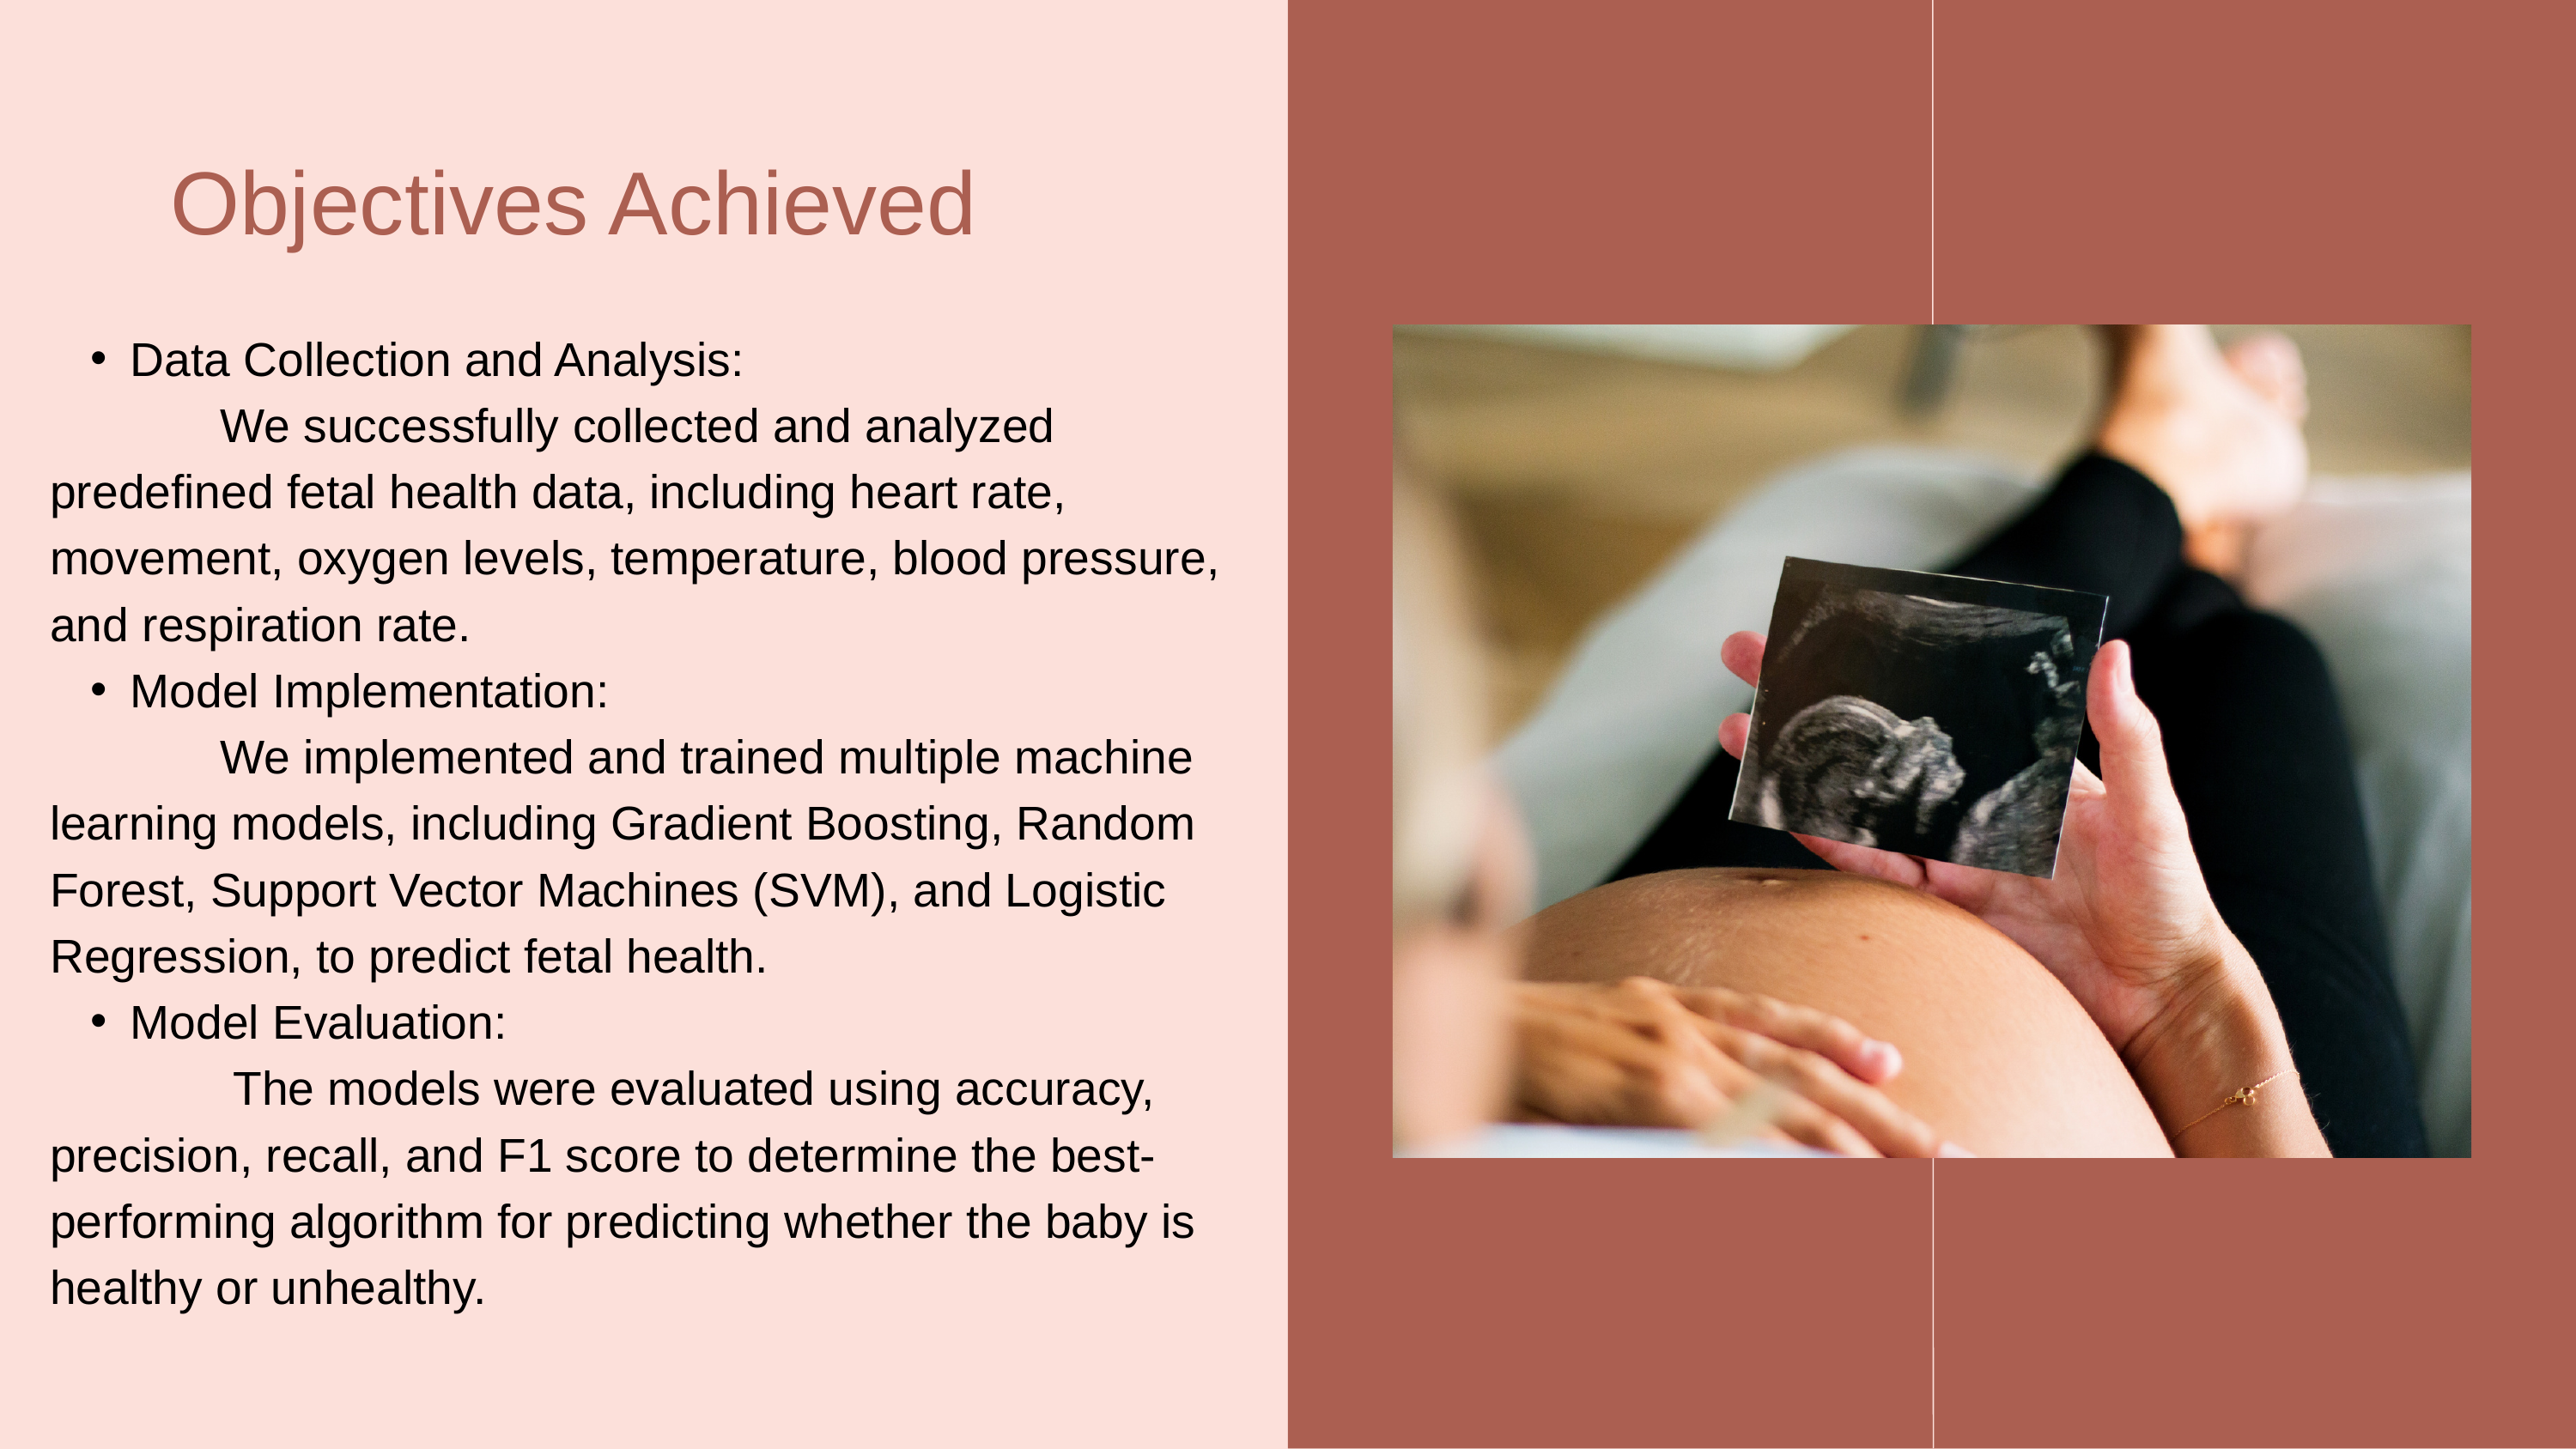

Objectives Achieved
Data Collection and Analysis:
             We successfully collected and analyzed predefined fetal health data, including heart rate, movement, oxygen levels, temperature, blood pressure, and respiration rate.
Model Implementation:
             We implemented and trained multiple machine learning models, including Gradient Boosting, Random Forest, Support Vector Machines (SVM), and Logistic Regression, to predict fetal health.
Model Evaluation:
              The models were evaluated using accuracy, precision, recall, and F1 score to determine the best-performing algorithm for predicting whether the baby is healthy or unhealthy.